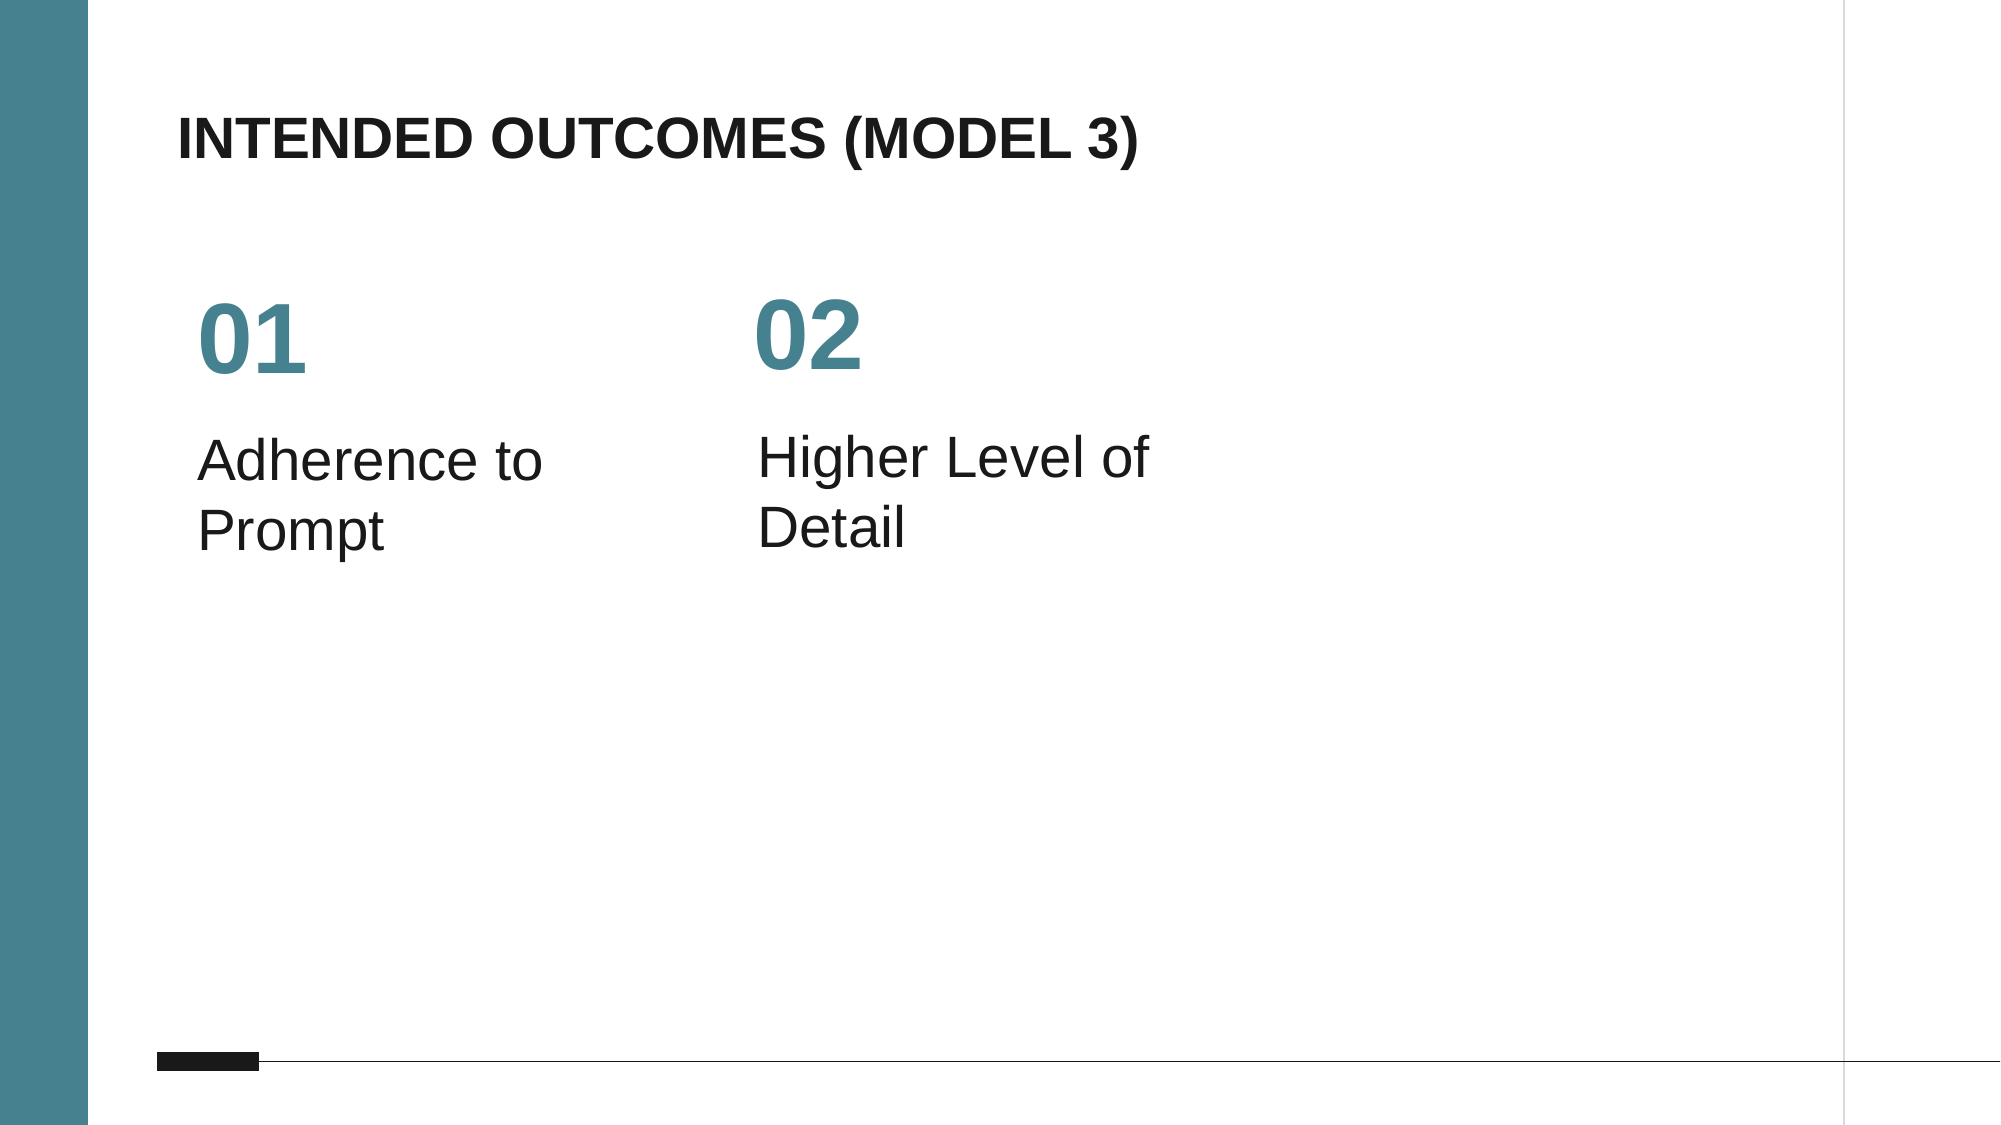

# INTENDED OUTCOMES (MODEL 3)
02
01
Higher Level of Detail
Adherence to Prompt